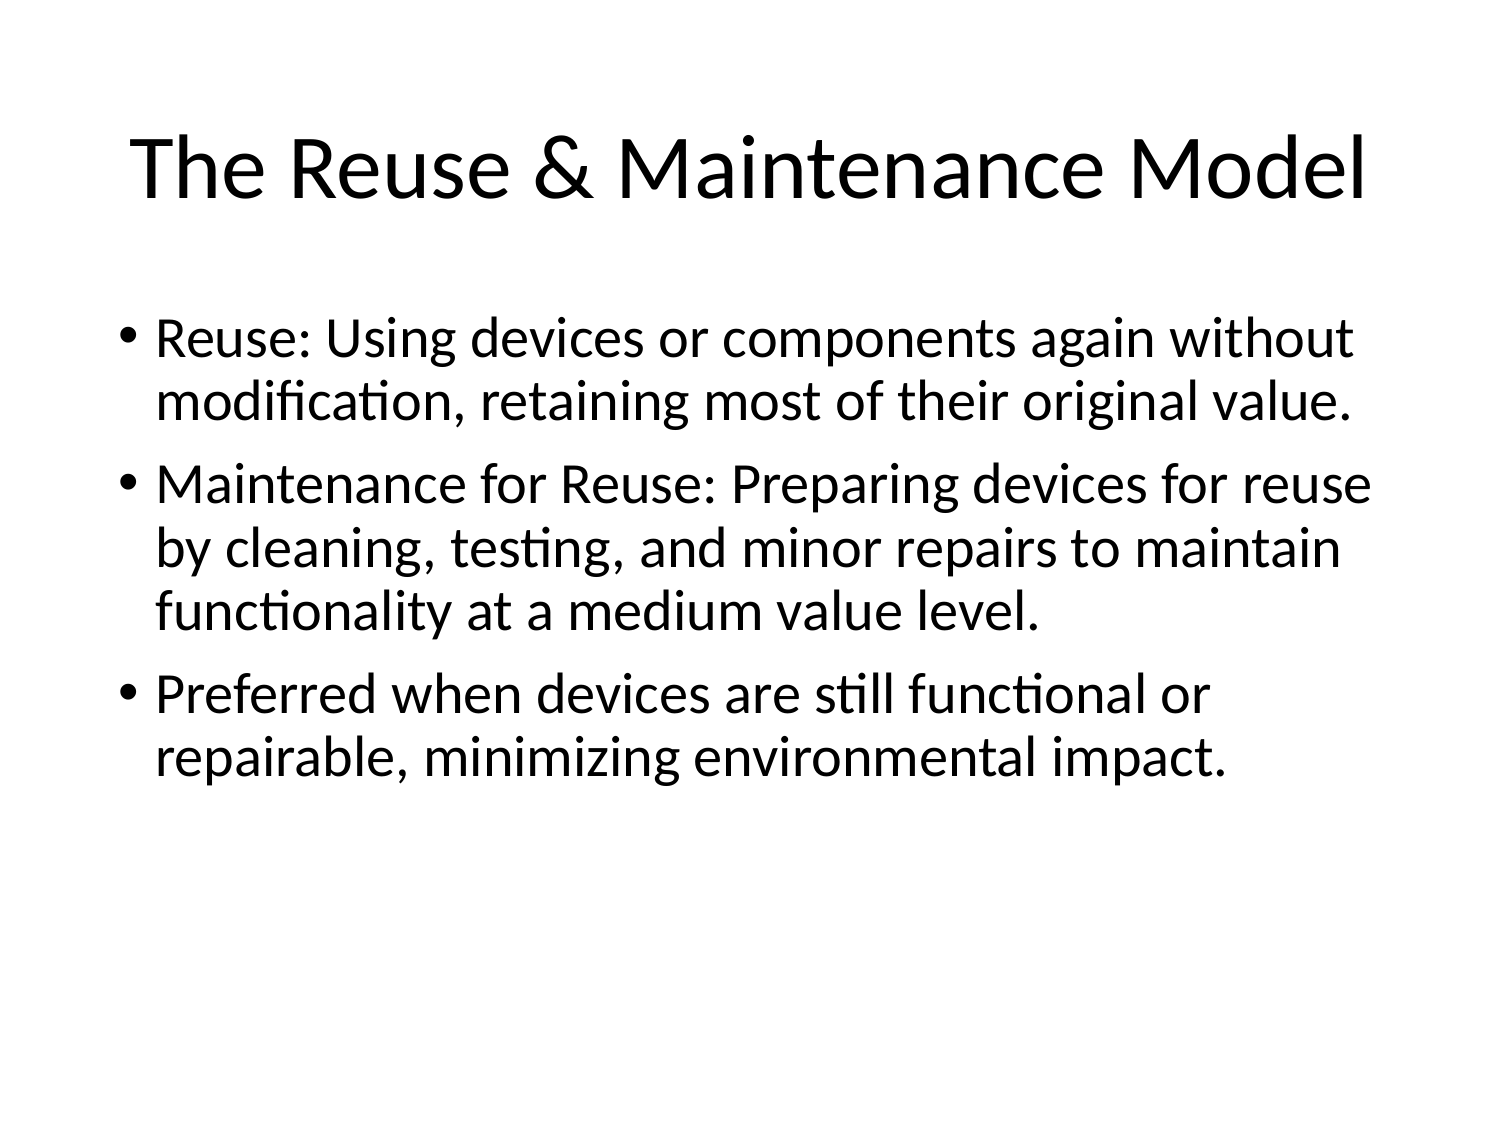

# The Reuse & Maintenance Model
Reuse: Using devices or components again without modification, retaining most of their original value.
Maintenance for Reuse: Preparing devices for reuse by cleaning, testing, and minor repairs to maintain functionality at a medium value level.
Preferred when devices are still functional or repairable, minimizing environmental impact.